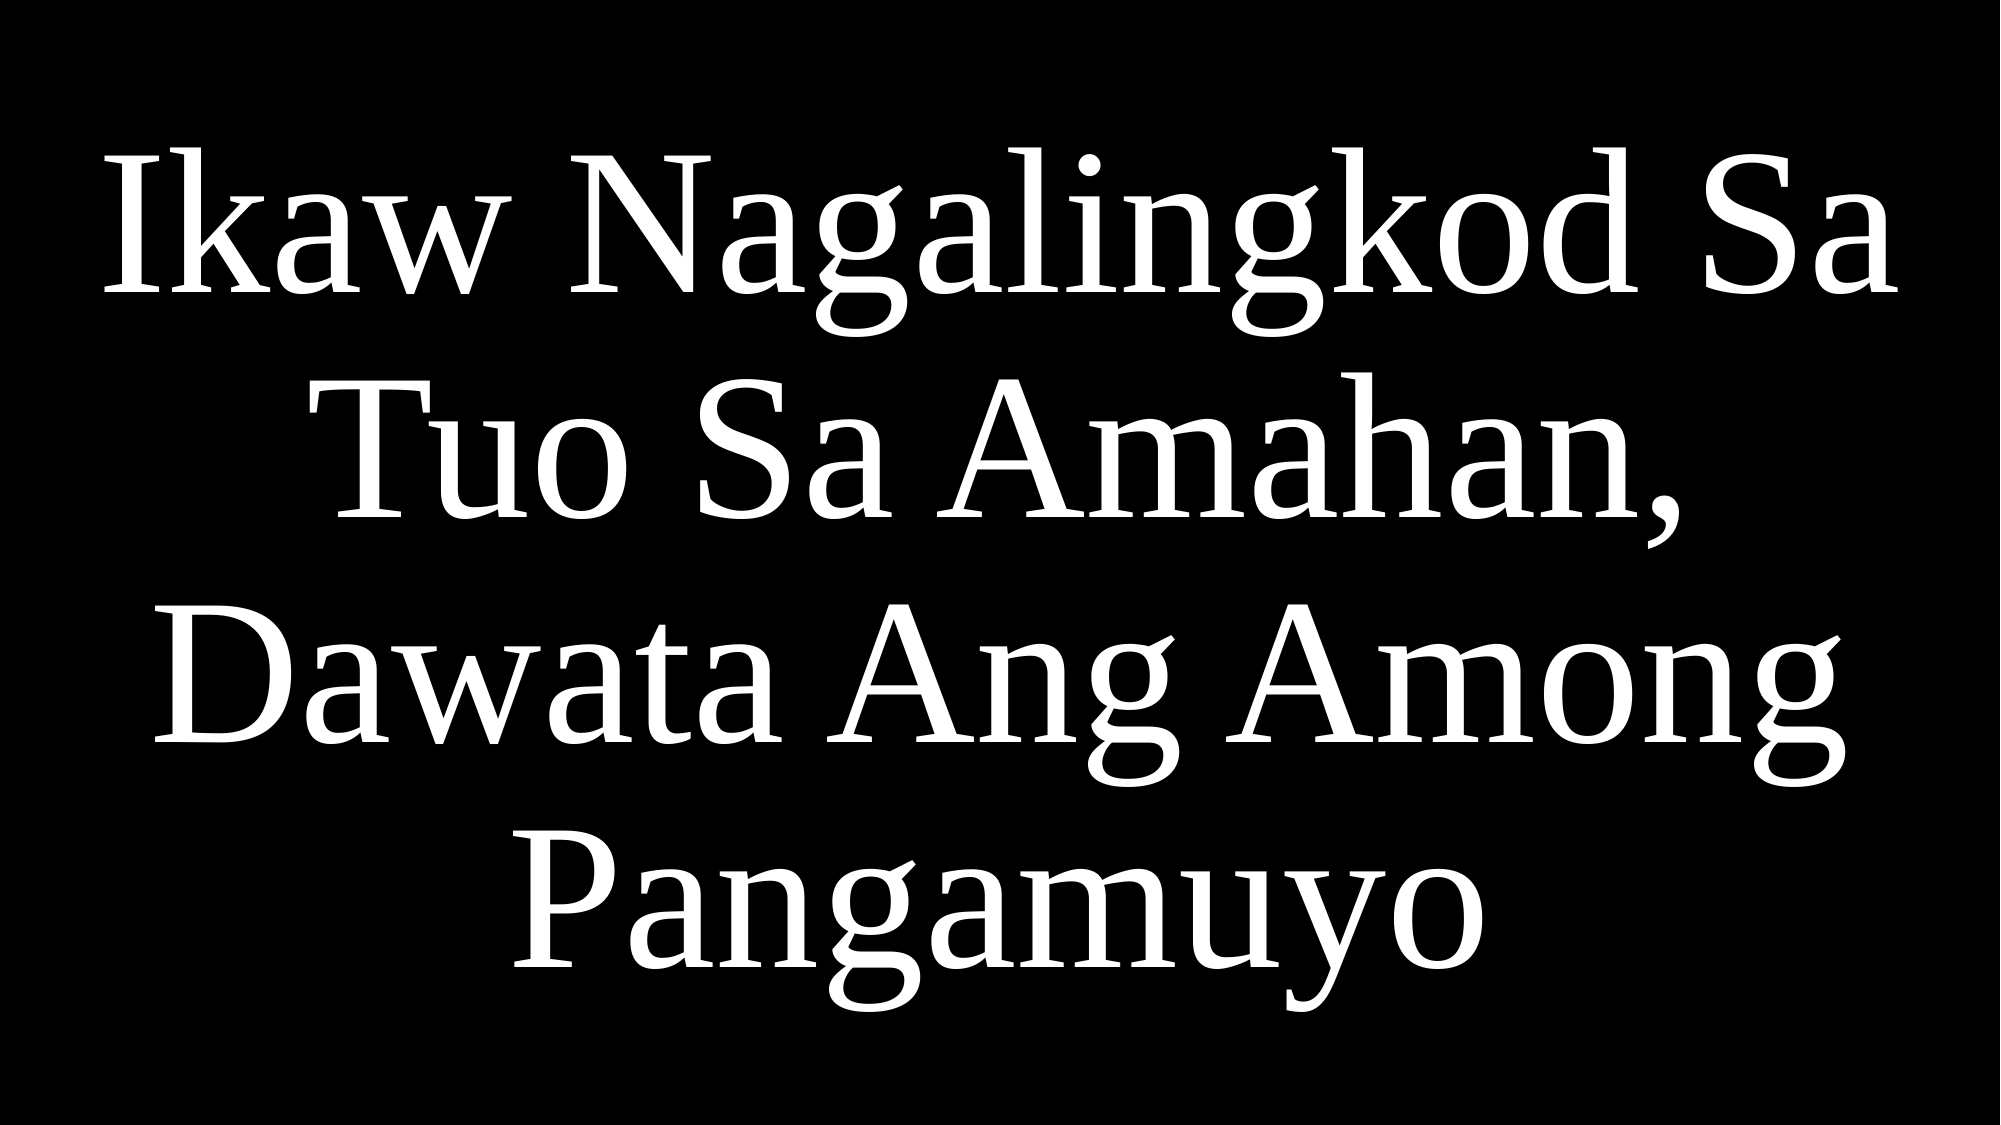

# Ikaw Nagalingkod Sa Tuo Sa Amahan, Dawata Ang Among Pangamuyo